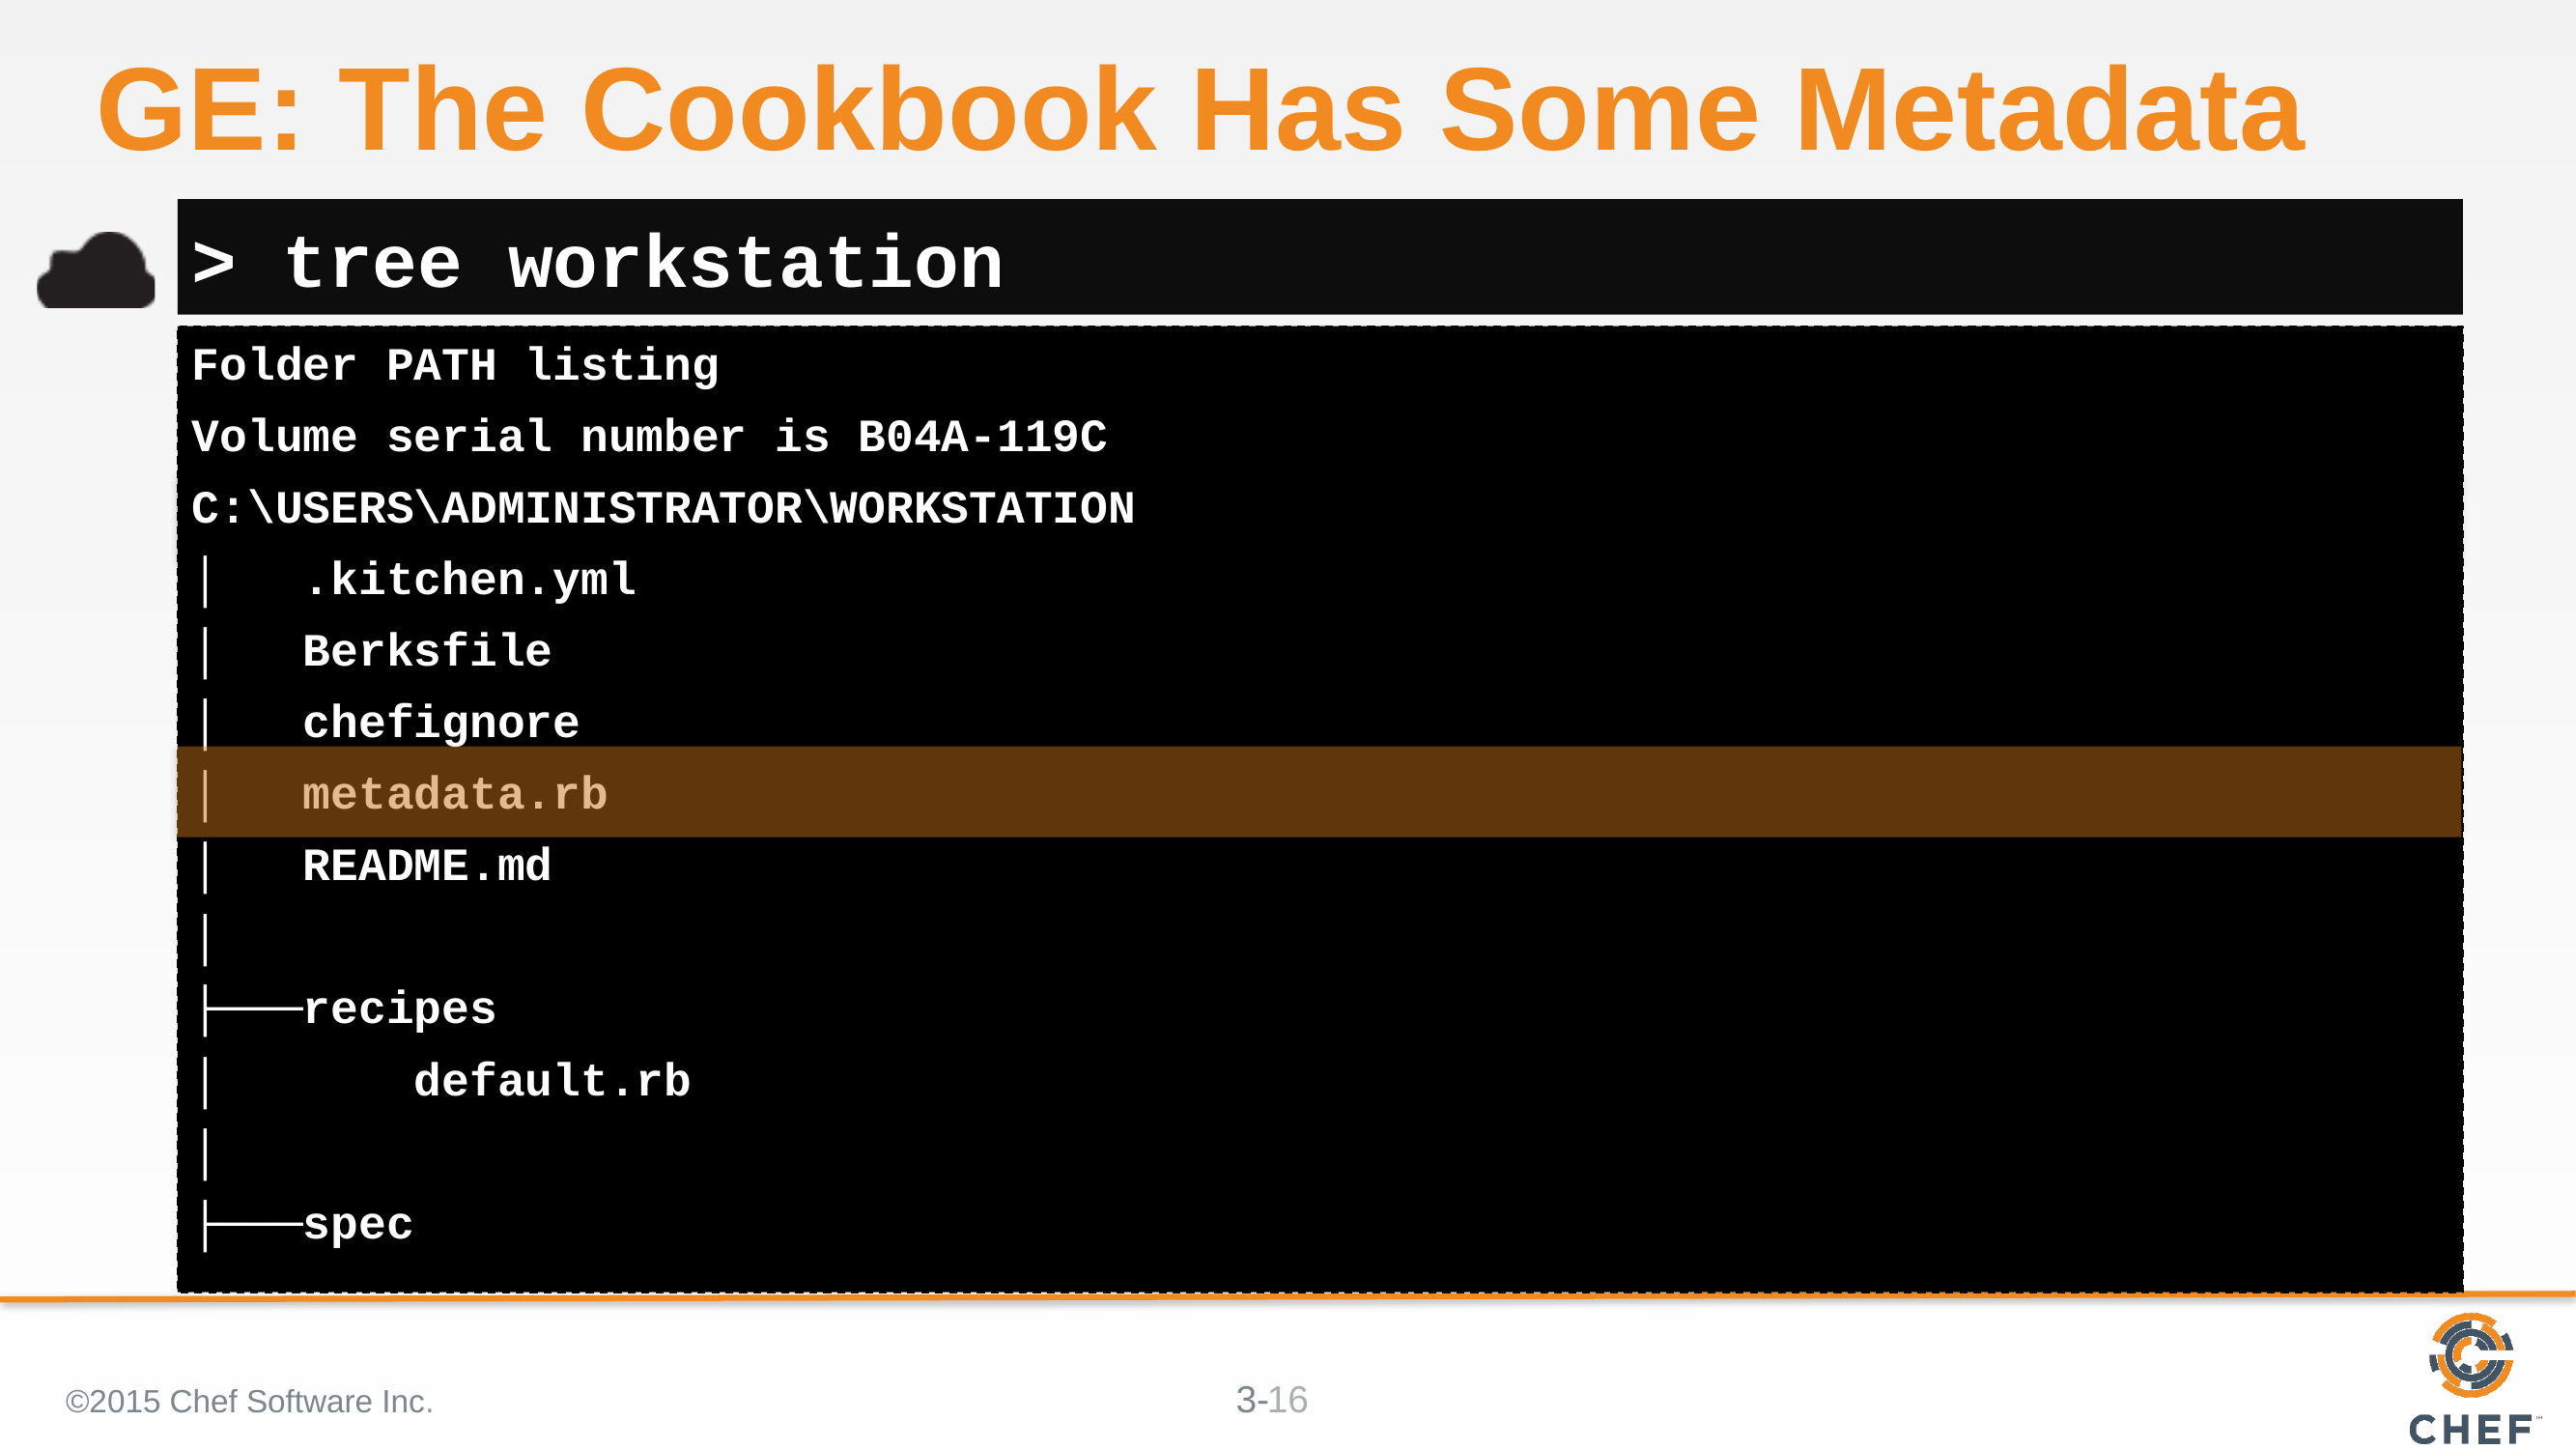

# GE: The Cookbook Has Some Metadata
> tree workstation
Folder PATH listing
Volume serial number is B04A-119C
C:\USERS\ADMINISTRATOR\WORKSTATION
│   .kitchen.yml
│   Berksfile
│   chefignore
│   metadata.rb
│   README.md
│
├───recipes
│       default.rb
│
├───spec

©2015 Chef Software Inc.
16